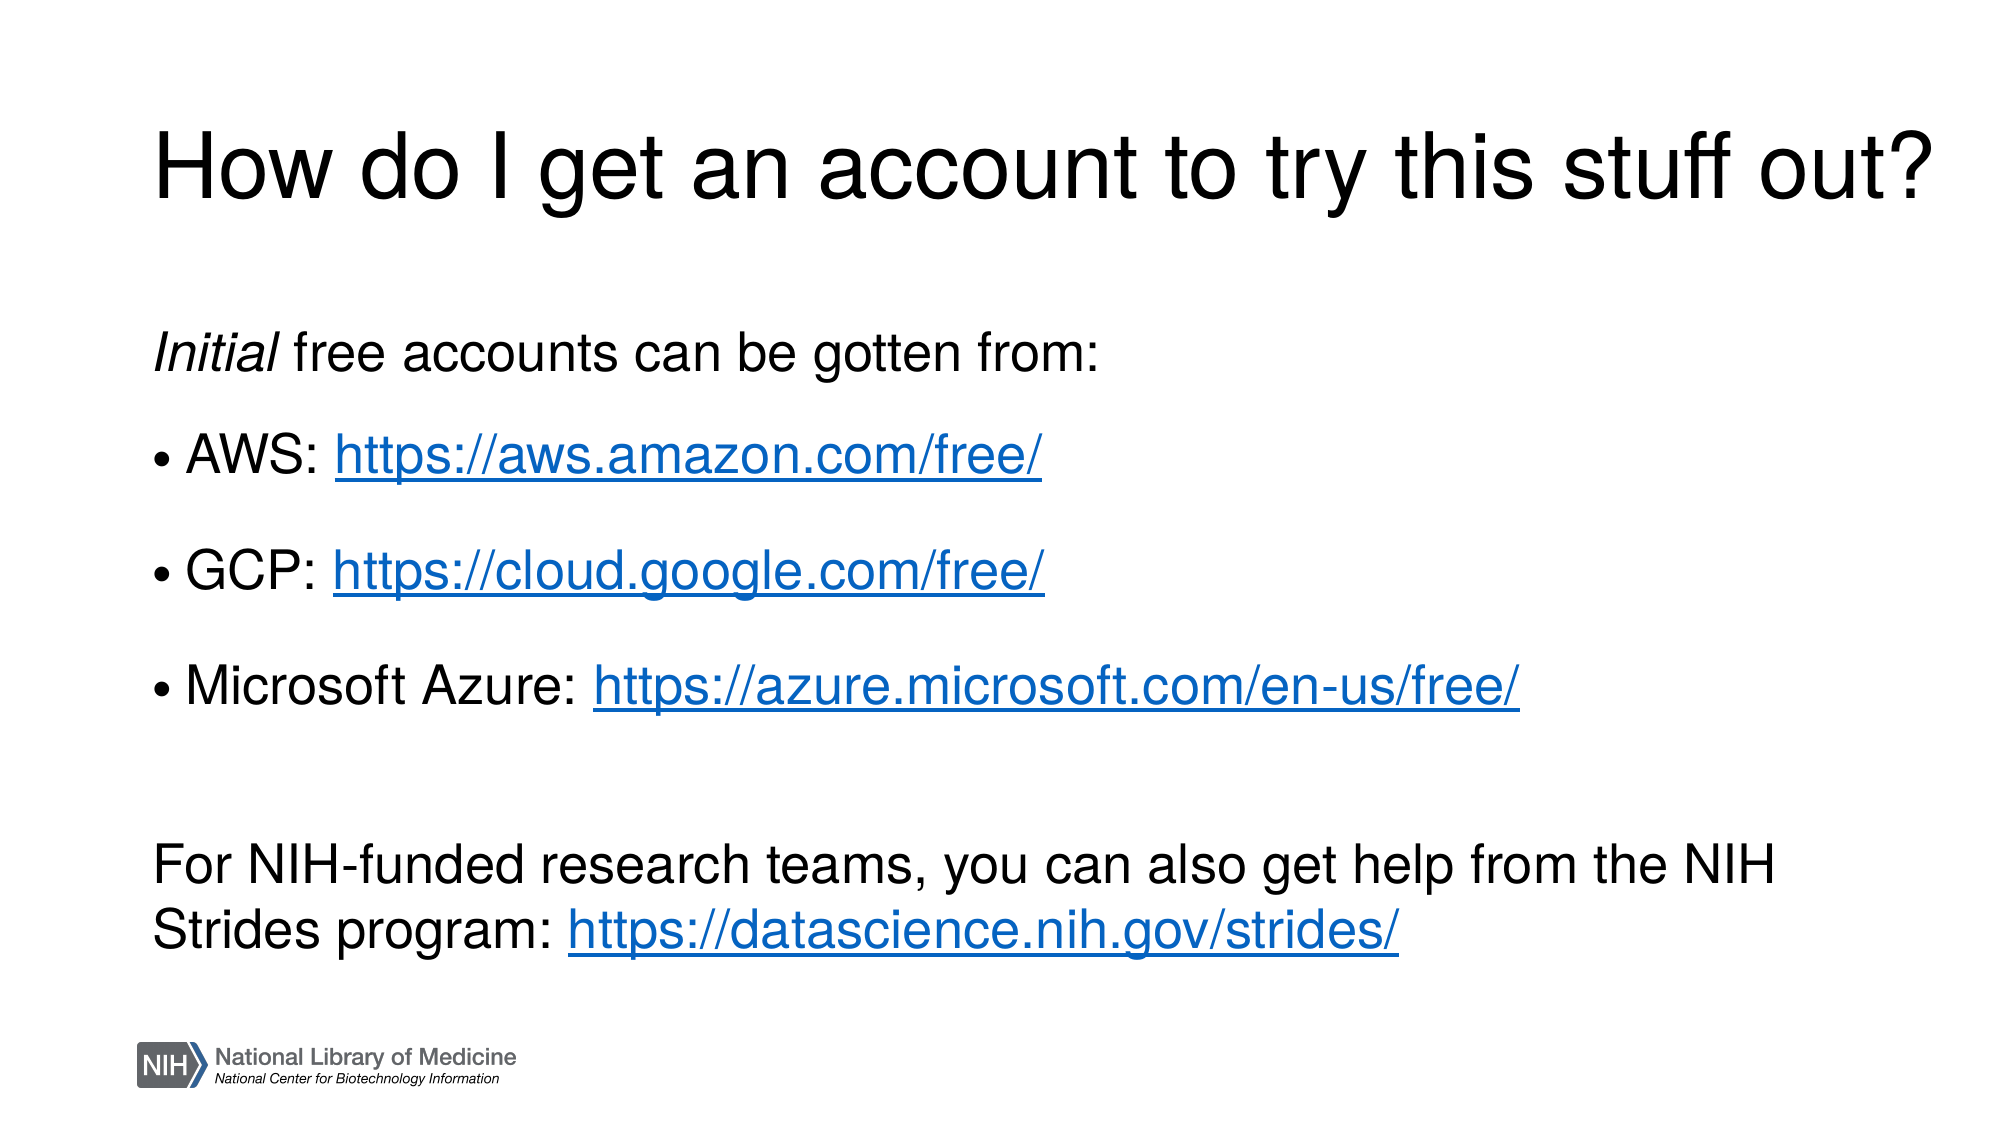

# How do I get an account to try this stuff out?
Initial free accounts can be gotten from:
AWS: https://aws.amazon.com/free/
GCP: https://cloud.google.com/free/
Microsoft Azure: https://azure.microsoft.com/en-us/free/

For NIH-funded research teams, you can also get help from the NIH Strides program: https://datascience.nih.gov/strides/